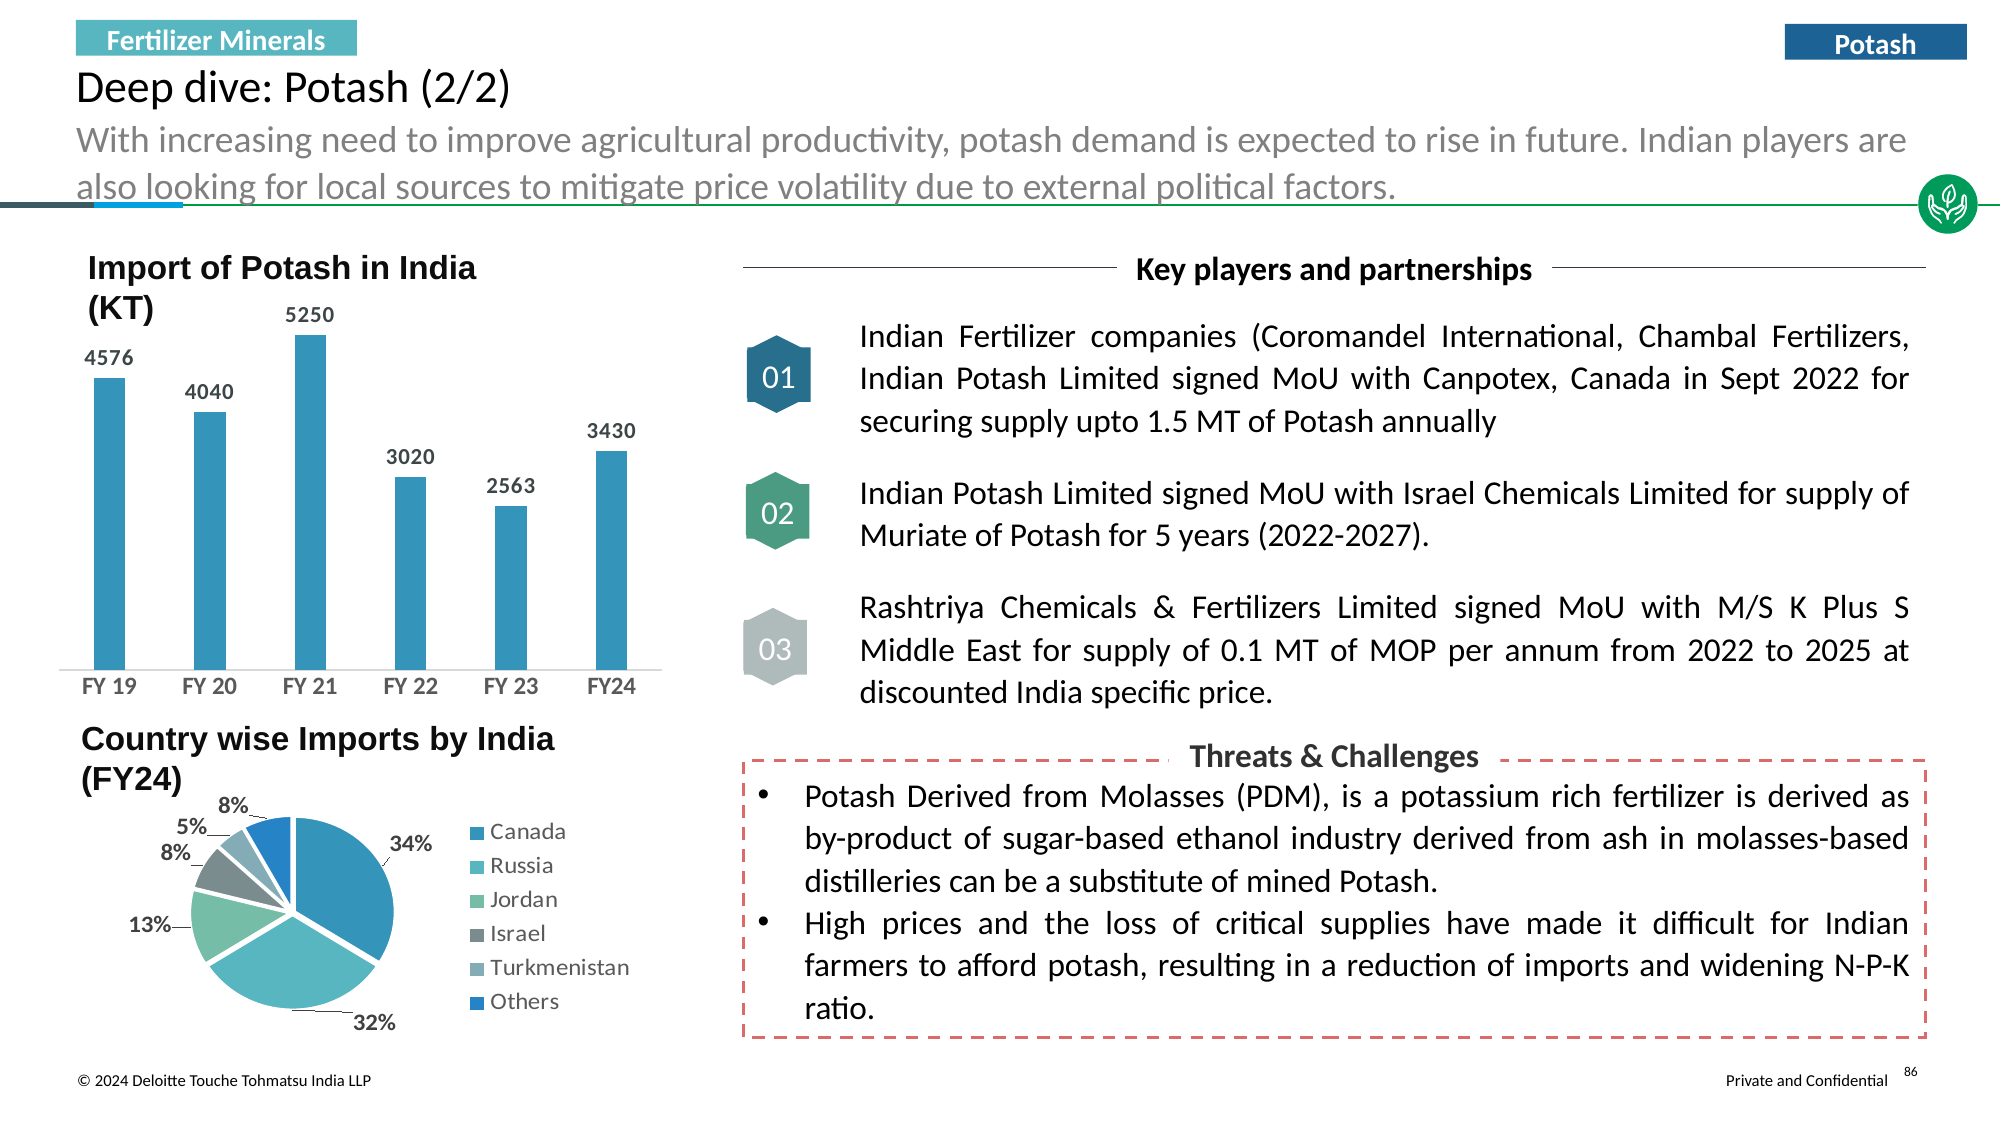

Fertilizer Minerals
Potash
# Deep dive: Potash (2/2)
With increasing need to improve agricultural productivity, potash demand is expected to rise in future. Indian players are also looking for local sources to mitigate price volatility due to external political factors.
Key players and partnerships
Import of Potash in India (KT)

### Chart

| Category | Series 1 |
|---|---|
| FY 19 | 4576.0 |
| FY 20 | 4040.0 |
| FY 21 | 5250.0 |
| FY 22 | 3020.0 |
| FY 23 | 2563.0 |
| FY24 | 3430.0 |
Indian Fertilizer companies (Coromandel International, Chambal Fertilizers, Indian Potash Limited signed MoU with Canpotex, Canada in Sept 2022 for securing supply upto 1.5 MT of Potash annually

01
Indian Potash Limited signed MoU with Israel Chemicals Limited for supply of Muriate of Potash for 5 years (2022-2027).

02
Rashtriya Chemicals & Fertilizers Limited signed MoU with M/S K Plus S Middle East for supply of 0.1 MT of MOP per annum from 2022 to 2025 at discounted India specific price.

03
Country wise Imports by India (FY24)
Threats & Challenges
Potash Derived from Molasses (PDM), is a potassium rich fertilizer is derived as by-product of sugar-based ethanol industry derived from ash in molasses-based distilleries can be a substitute of mined Potash.
High prices and the loss of critical supplies have made it difficult for Indian farmers to afford potash, resulting in a reduction of imports and widening N-P-K ratio.

### Chart

| Category | Imports |
|---|---|
| Canada | 0.34 |
| Russia | 0.32 |
| Jordan | 0.13 |
| Israel | 0.08 |
| Turkmenistan | 0.05 |
| Others | 0.08 |